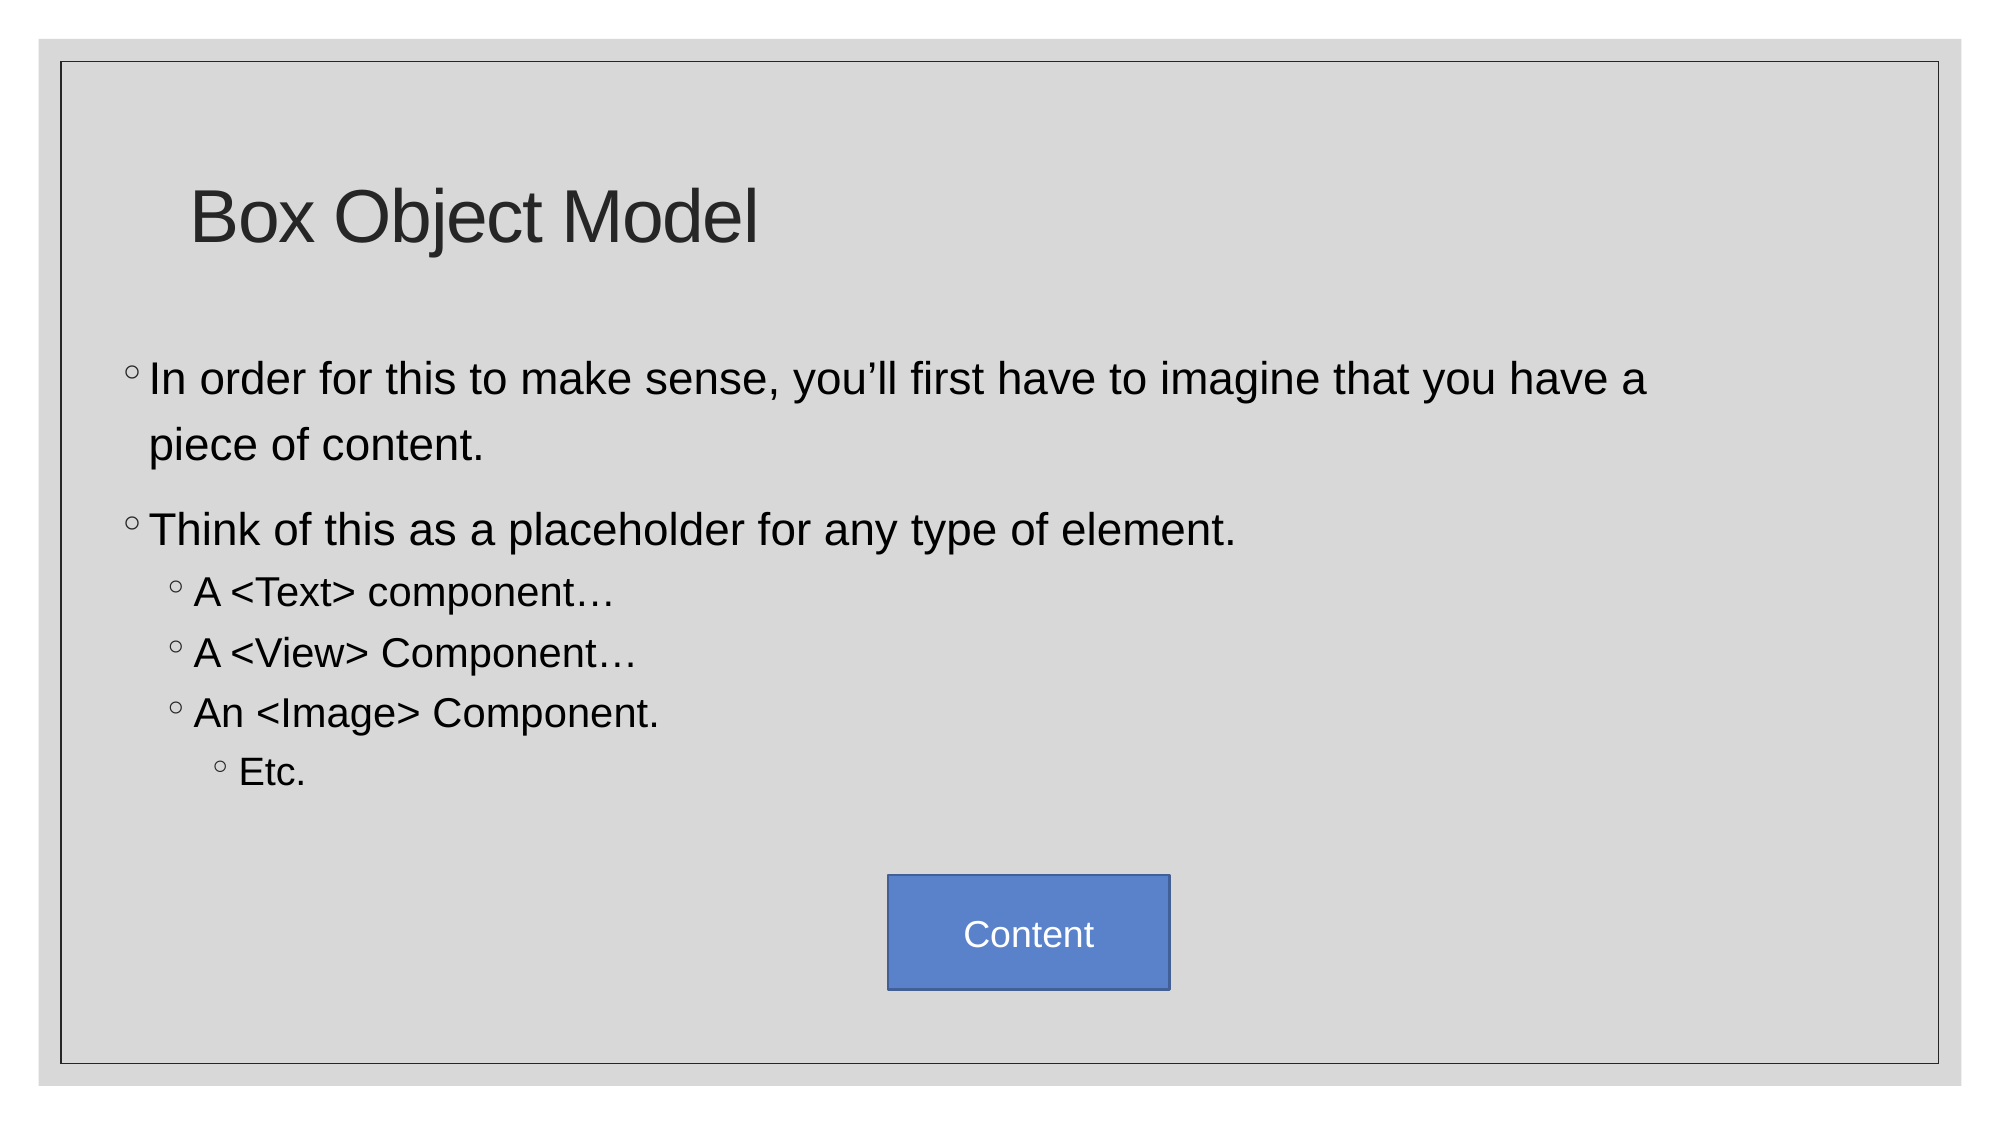

# Box Object Model
In order for this to make sense, you’ll first have to imagine that you have a piece of content.
Think of this as a placeholder for any type of element.
A <Text> component…
A <View> Component…
An <Image> Component.
Etc.

Content